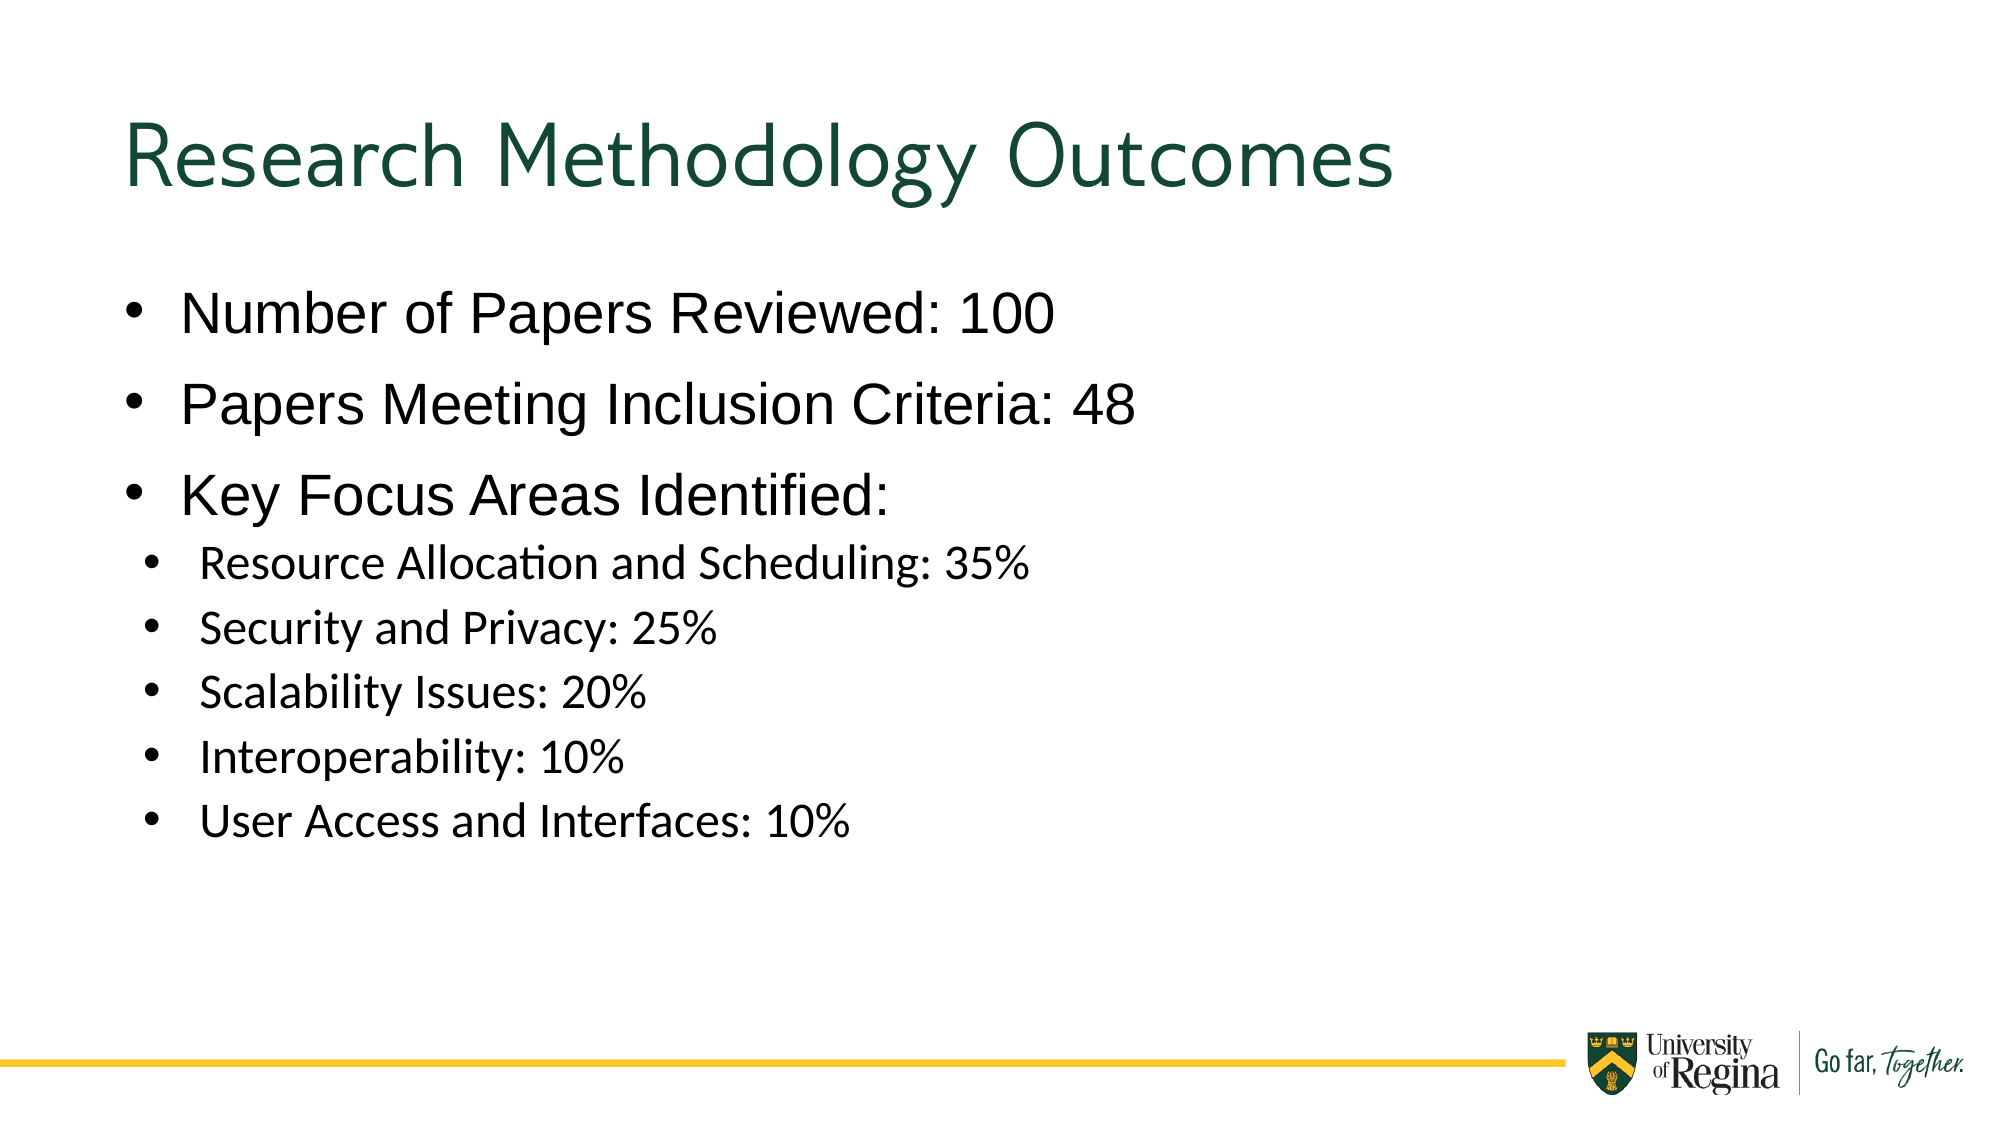

Research Methodology Outcomes
Number of Papers Reviewed: 100
Papers Meeting Inclusion Criteria: 48
Key Focus Areas Identified:
Resource Allocation and Scheduling: 35%
Security and Privacy: 25%
Scalability Issues: 20%
Interoperability: 10%
User Access and Interfaces: 10%